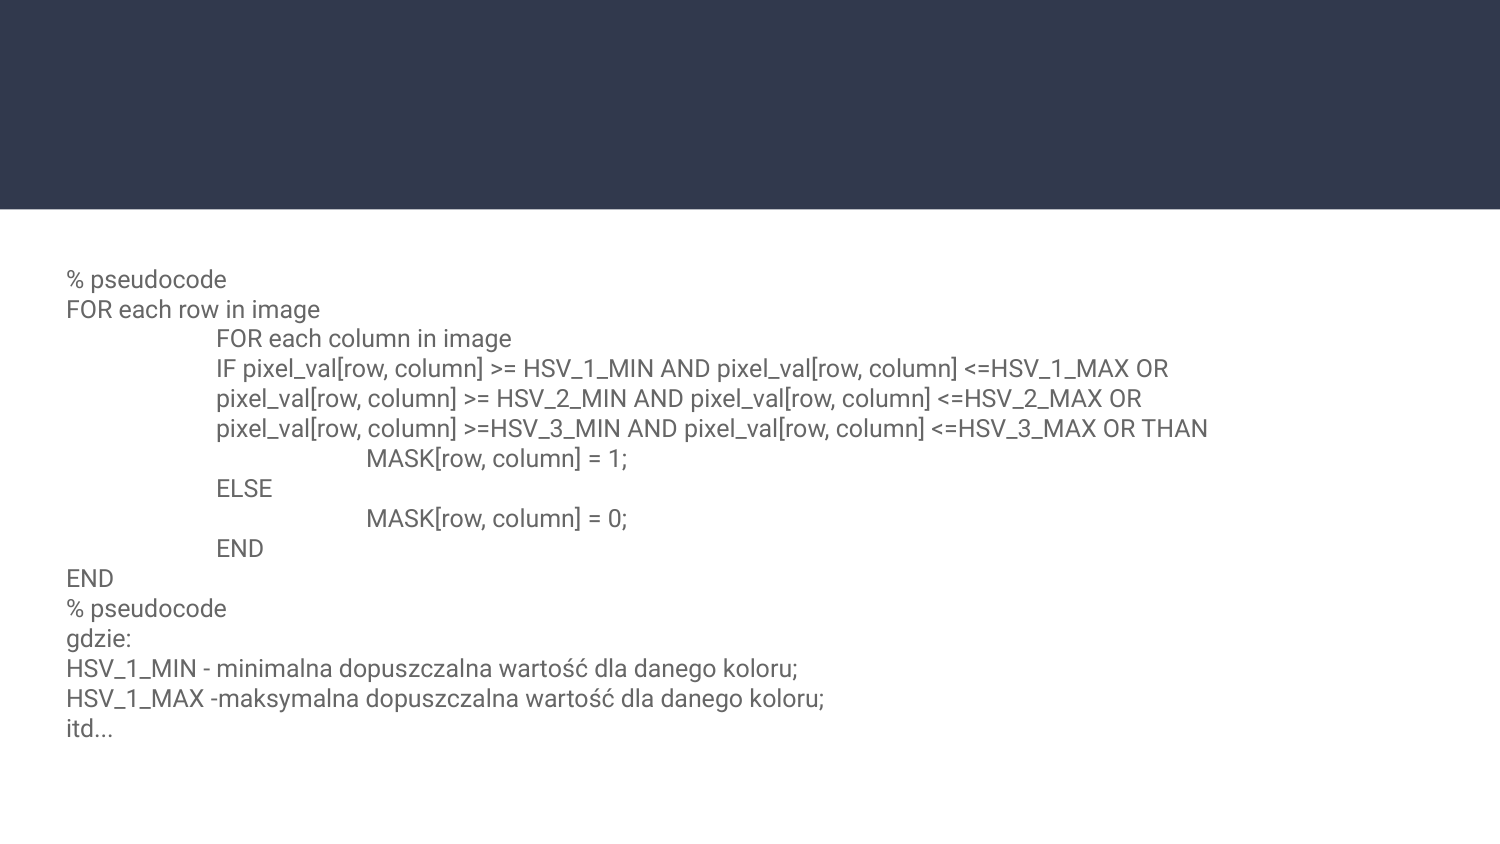

#
% pseudocode
FOR each row in image
	FOR each column in image
	IF pixel_val[row, column] >= HSV_1_MIN AND pixel_val[row, column] <=HSV_1_MAX OR
	pixel_val[row, column] >= HSV_2_MIN AND pixel_val[row, column] <=HSV_2_MAX OR
	pixel_val[row, column] >=HSV_3_MIN AND pixel_val[row, column] <=HSV_3_MAX OR THAN
		MASK[row, column] = 1;
	ELSE
		MASK[row, column] = 0;
	END
END
% pseudocode
gdzie:
HSV_1_MIN - minimalna dopuszczalna wartość dla danego koloru;
HSV_1_MAX -maksymalna dopuszczalna wartość dla danego koloru;
itd...